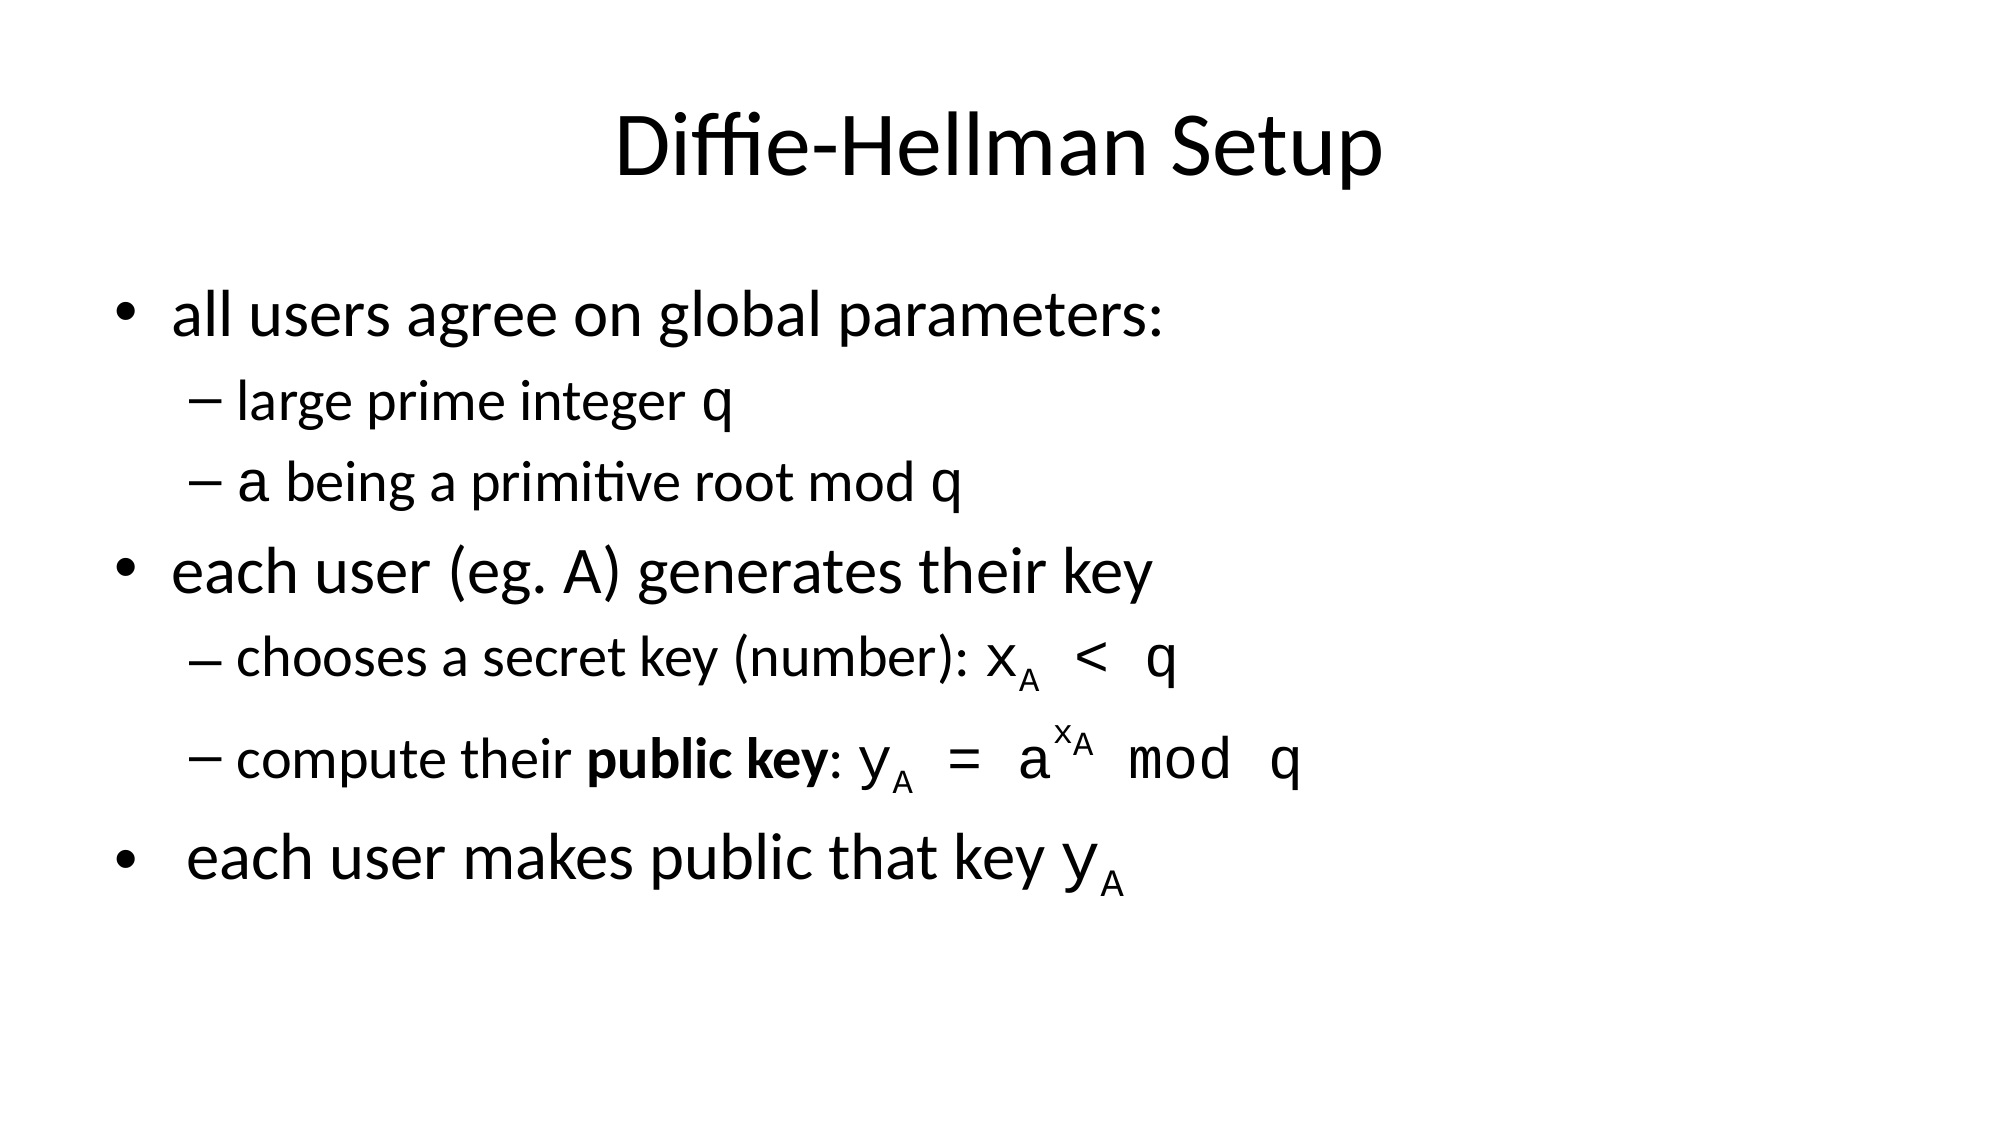

# Diffie-Hellman Setup
all users agree on global parameters:
large prime integer q
a being a primitive root mod q
each user (eg. A) generates their key
chooses a secret key (number): xA < q
compute their public key: yA = axA mod q
 each user makes public that key yA